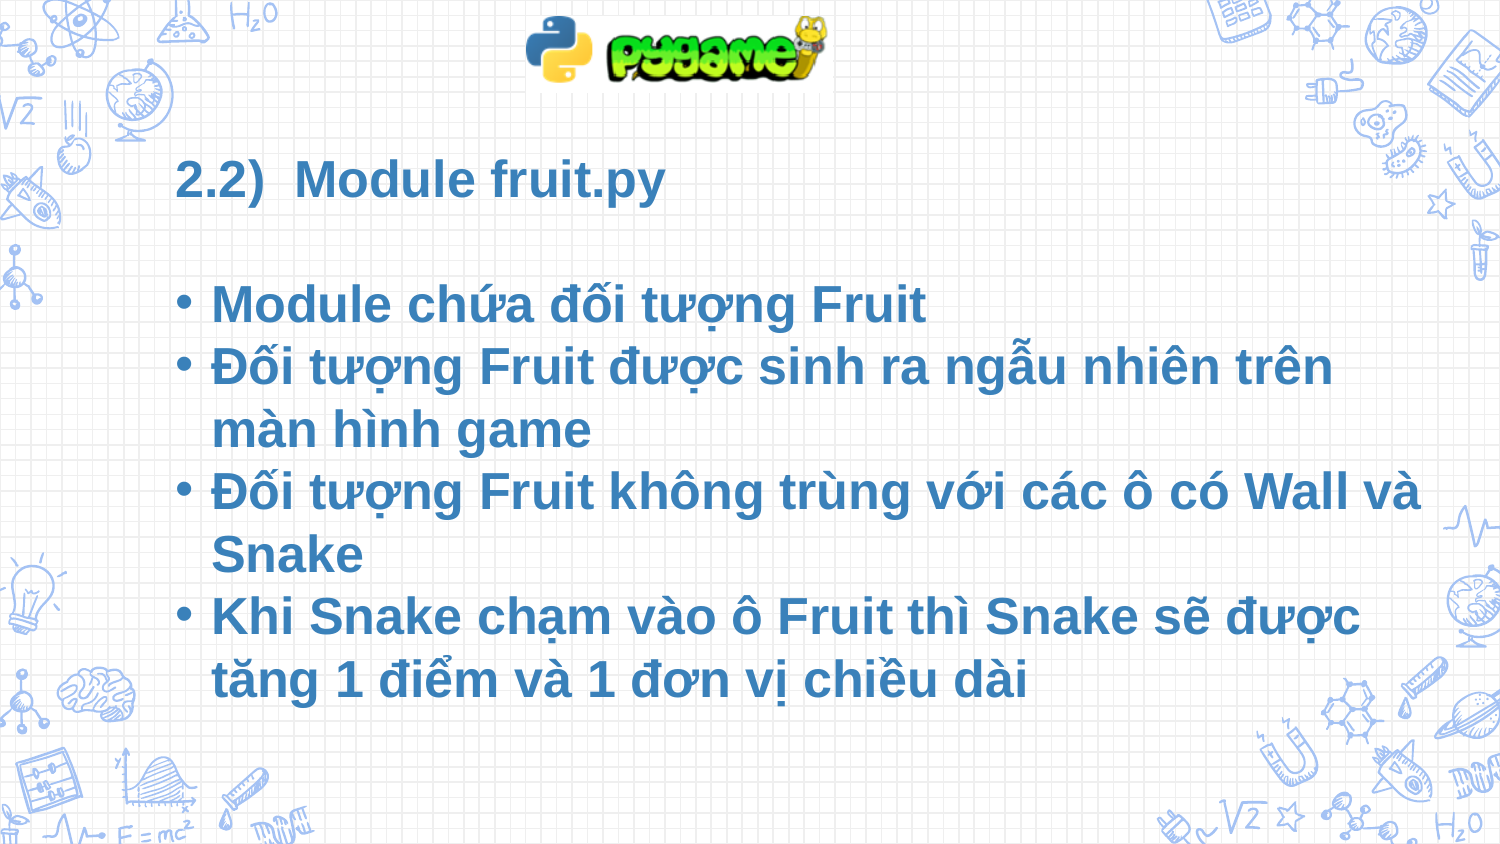

2.2)  Module fruit.py

Module chứa đối tượng Fruit
Đối tượng Fruit được sinh ra ngẫu nhiên trên màn hình game
Đối tượng Fruit không trùng với các ô có Wall và Snake
Khi Snake chạm vào ô Fruit thì Snake sẽ được tăng 1 điểm và 1 đơn vị chiều dài